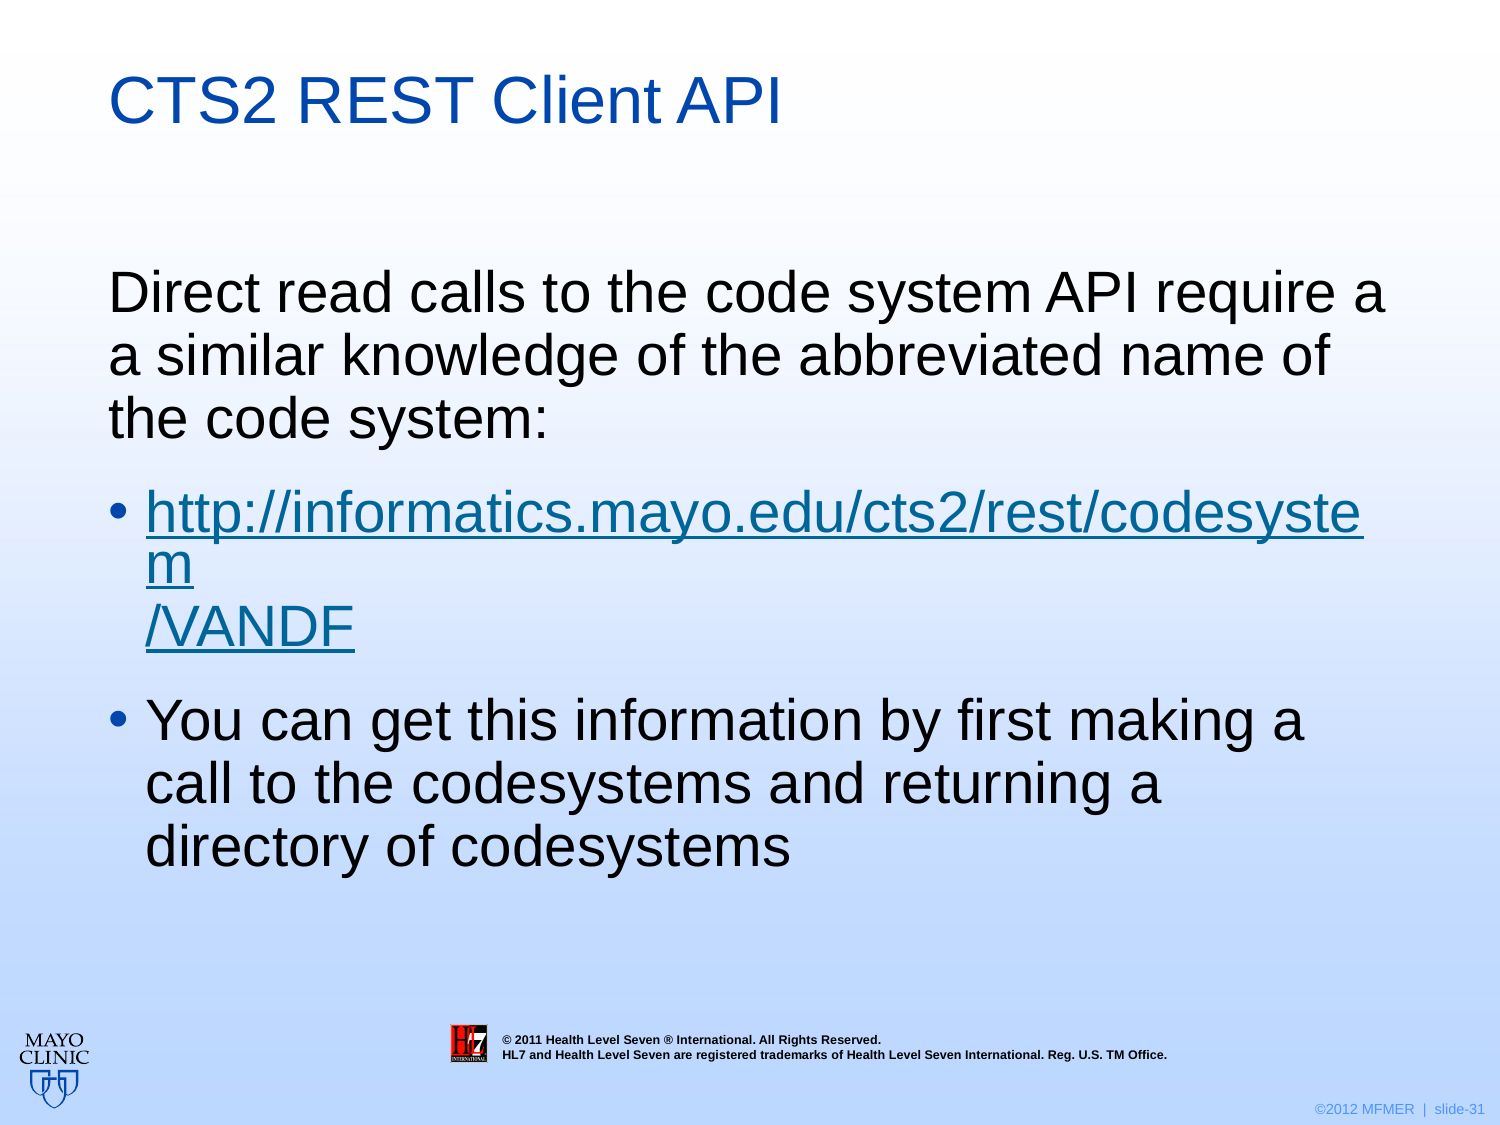

# CTS2 REST Client API
Direct read calls to the code system API require a a similar knowledge of the abbreviated name of the code system:
http://informatics.mayo.edu/cts2/rest/codesystem/VANDF
You can get this information by first making a call to the codesystems and returning a directory of codesystems